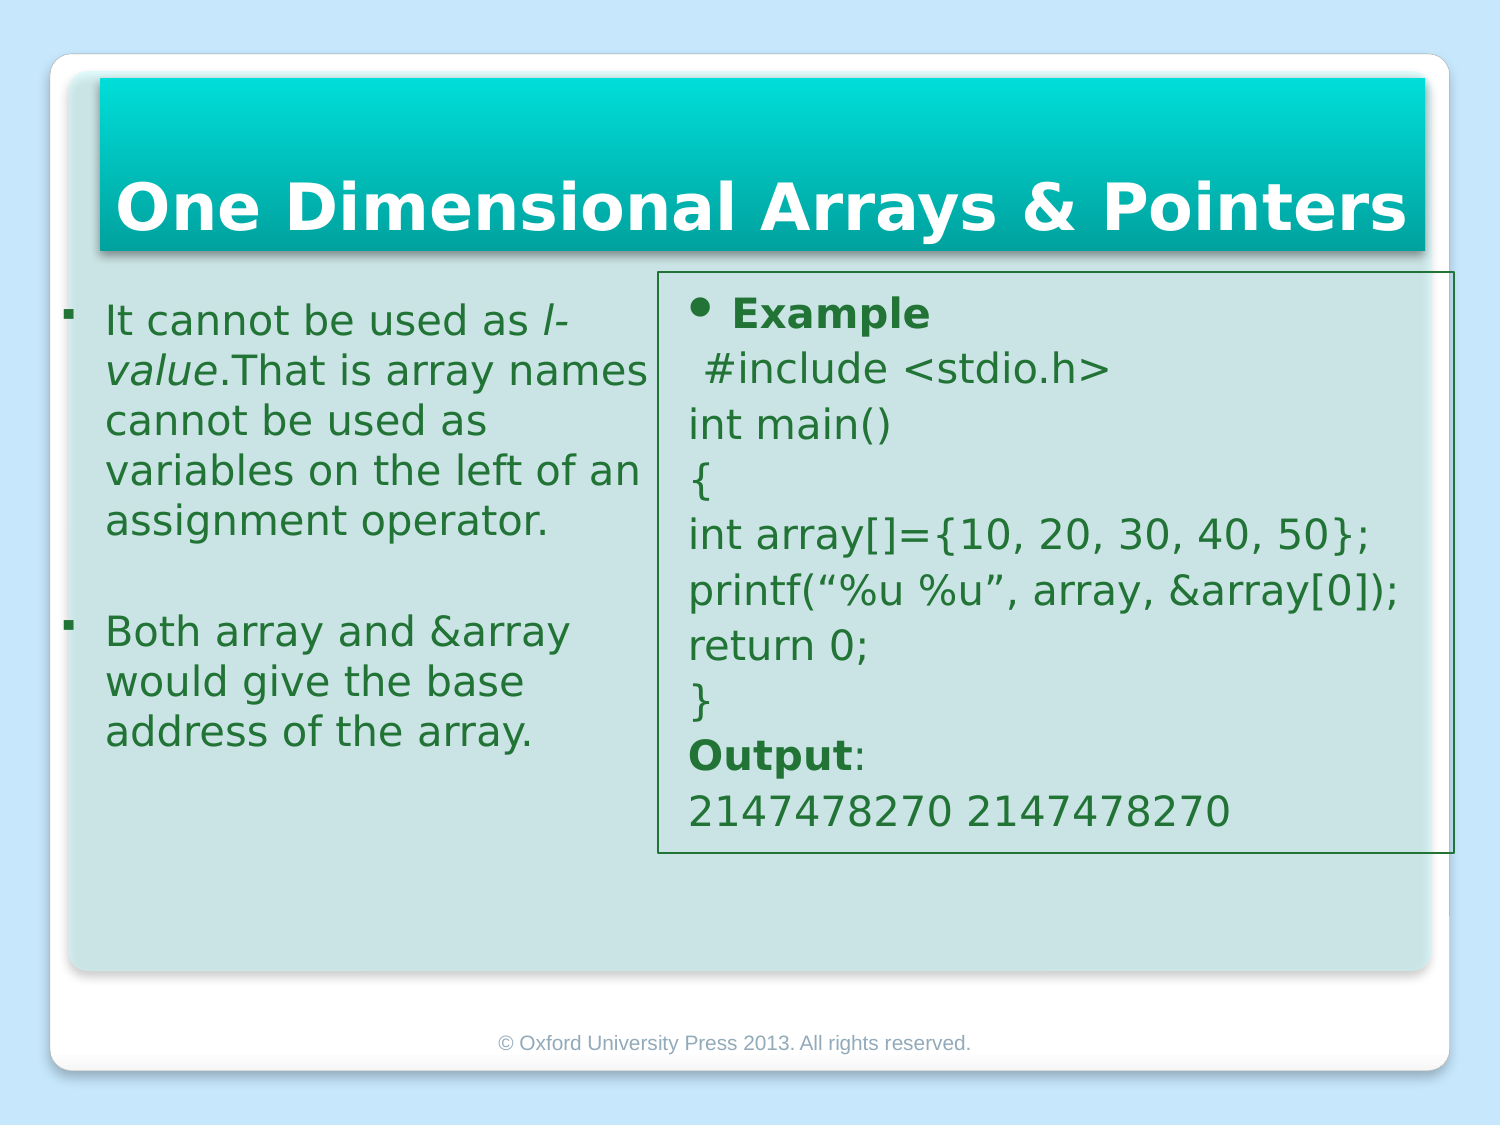

One Dimensional Arrays & Pointers
Example
 #include <stdio.h>
int main()
{
int array[]={10, 20, 30, 40, 50};
printf(“%u %u”, array, &array[0]);
return 0;
}
Output:
2147478270 2147478270
It cannot be used as l- value.That is array names cannot be used as variables on the left of an assignment operator.

Both array and &array would give the base address of the array.
© Oxford University Press 2013. All rights reserved.